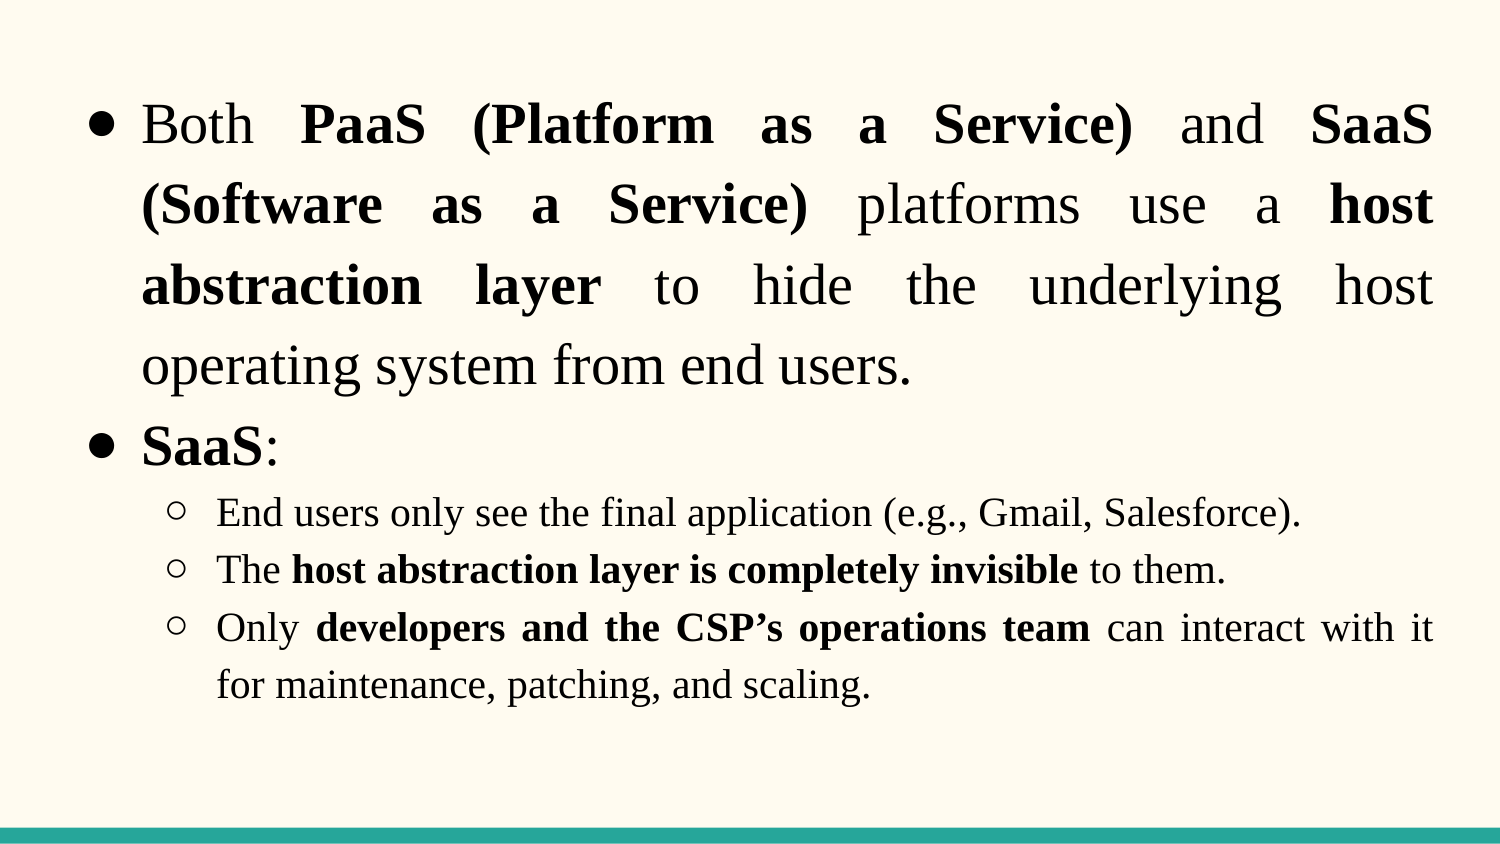

Both PaaS (Platform as a Service) and SaaS (Software as a Service) platforms use a host abstraction layer to hide the underlying host operating system from end users.
SaaS:
End users only see the final application (e.g., Gmail, Salesforce).
The host abstraction layer is completely invisible to them.
Only developers and the CSP’s operations team can interact with it for maintenance, patching, and scaling.